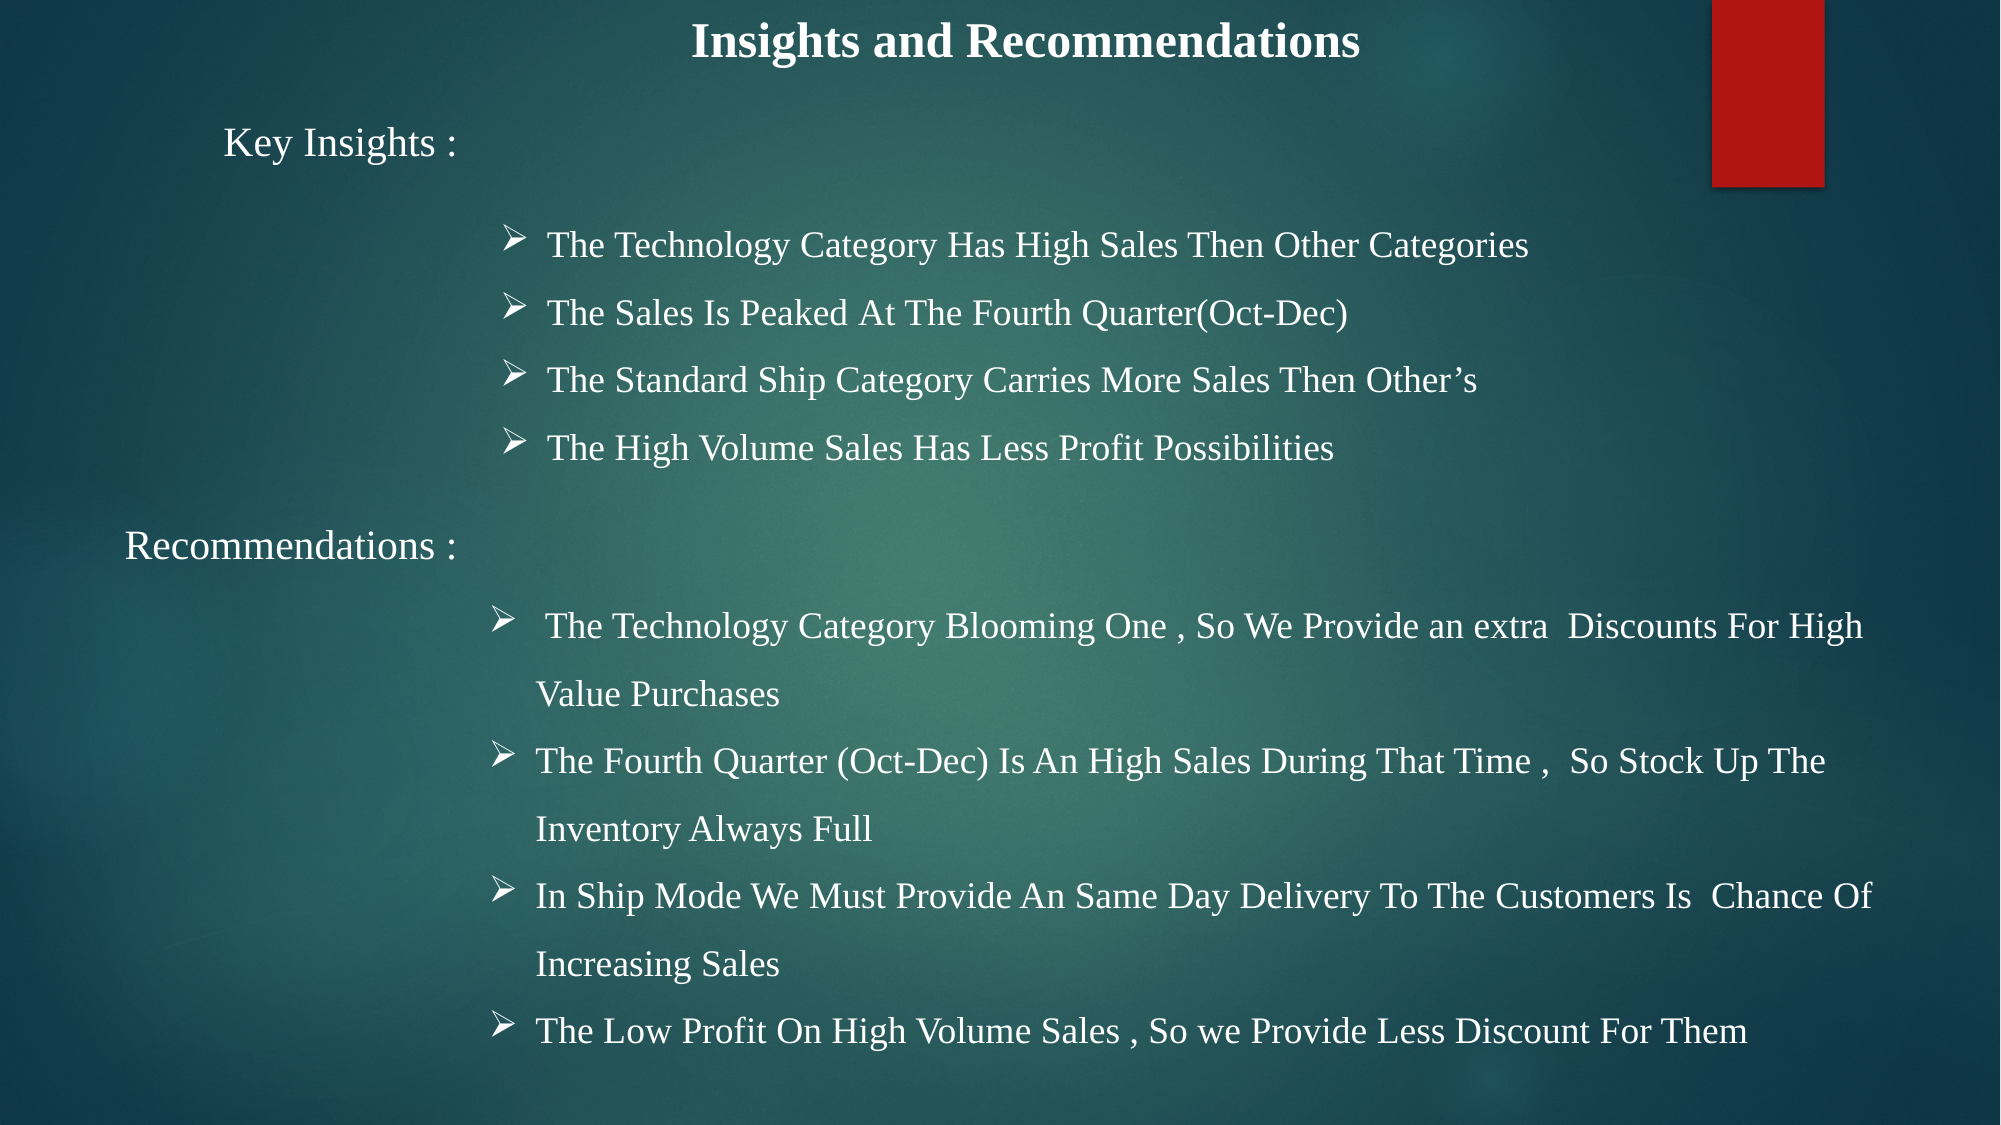

Insights and Recommendations
Key Insights :
The Technology Category Has High Sales Then Other Categories
The Sales Is Peaked At The Fourth Quarter(Oct-Dec)
The Standard Ship Category Carries More Sales Then Other’s
The High Volume Sales Has Less Profit Possibilities

Recommendations :
 The Technology Category Blooming One , So We Provide an extra  Discounts For High Value Purchases
The Fourth Quarter (Oct-Dec) Is An High Sales During That Time ,  So Stock Up The Inventory Always Full
In Ship Mode We Must Provide An Same Day Delivery To The Customers Is  Chance Of Increasing Sales
The Low Profit On High Volume Sales , So we Provide Less Discount For Them